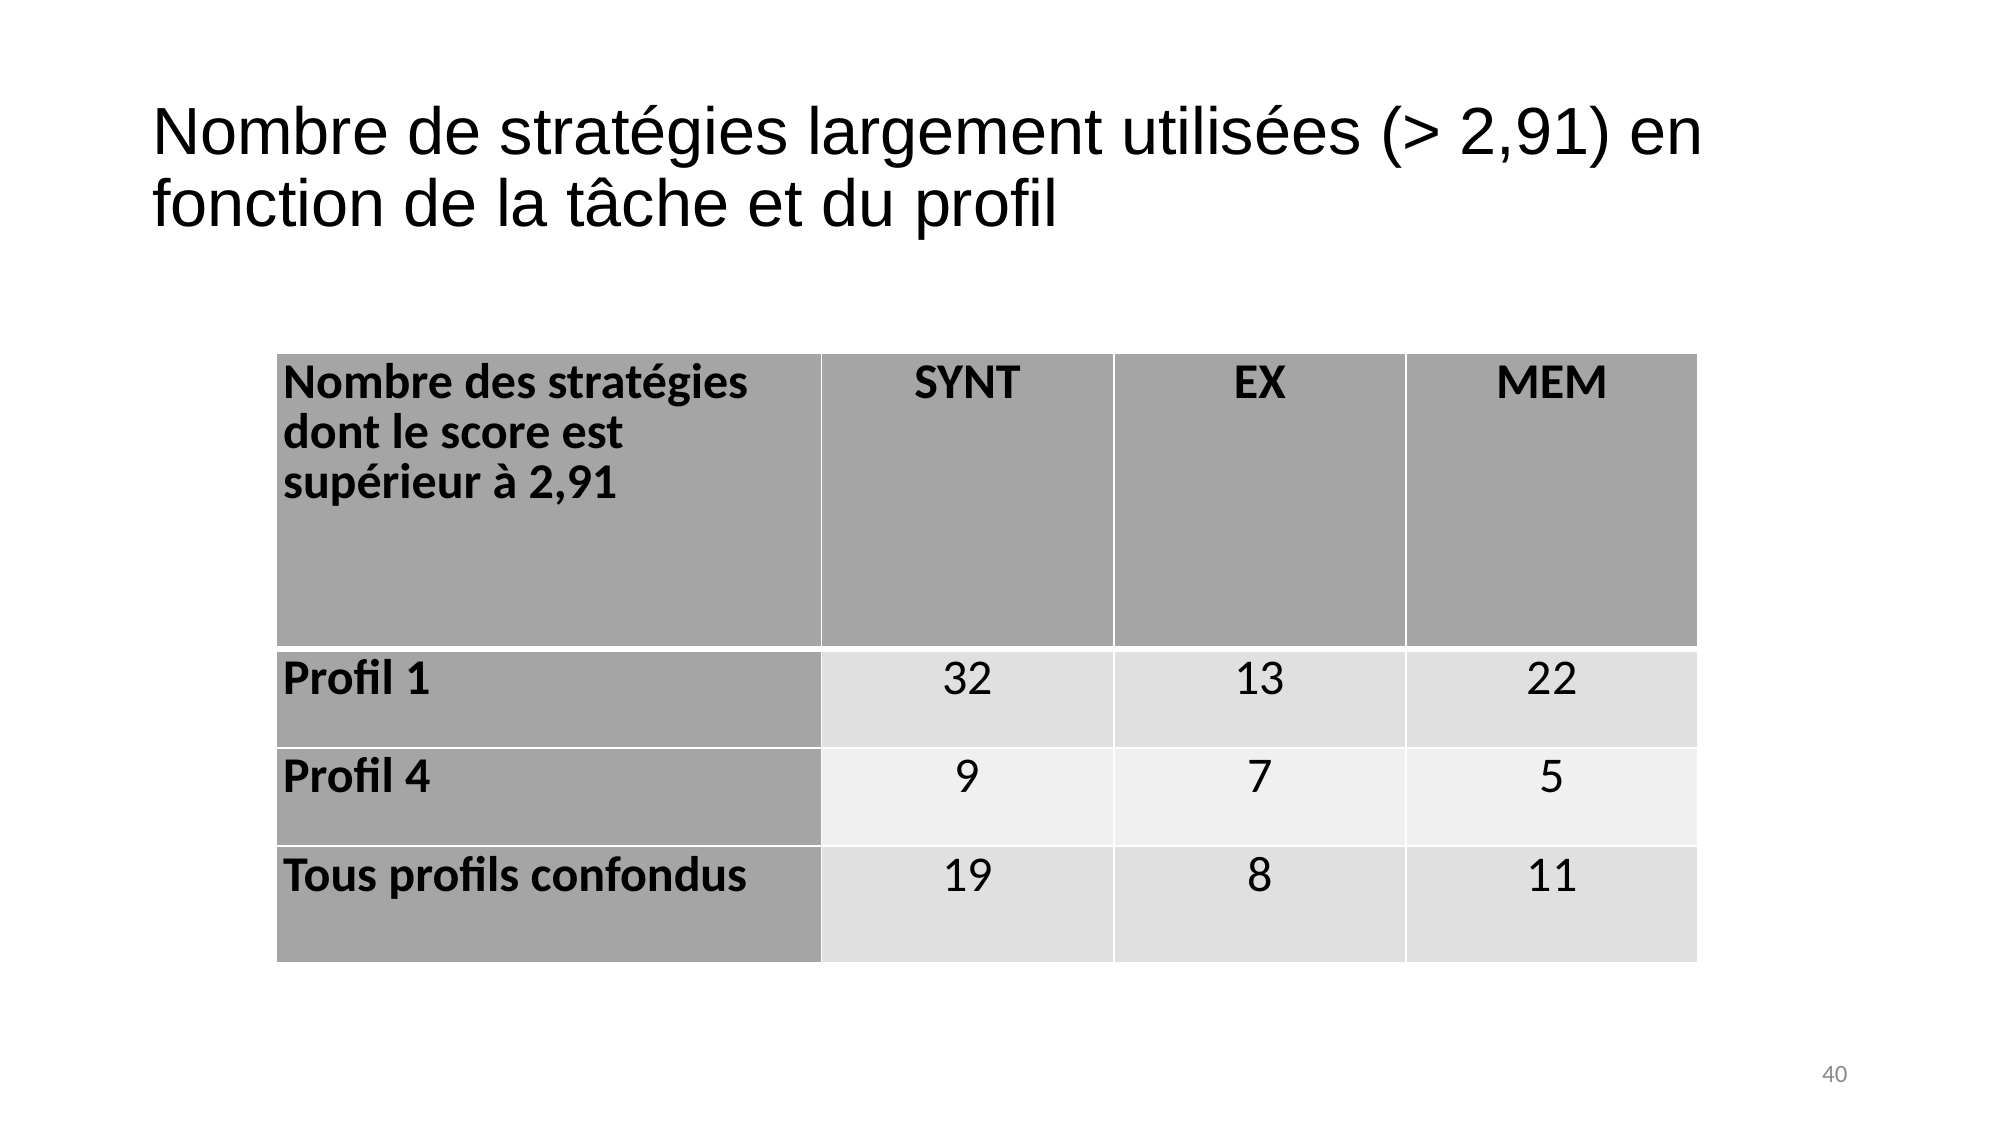

Nombre de stratégies largement utilisées (> 2,91) en fonction de la tâche et du profil
| Nombre des stratégies dont le score est supérieur à 2,91 | SYNT | EX | MEM |
| --- | --- | --- | --- |
| Profil 1 | 32 | 13 | 22 |
| Profil 4 | 9 | 7 | 5 |
| Tous profils confondus | 19 | 8 | 11 |
40